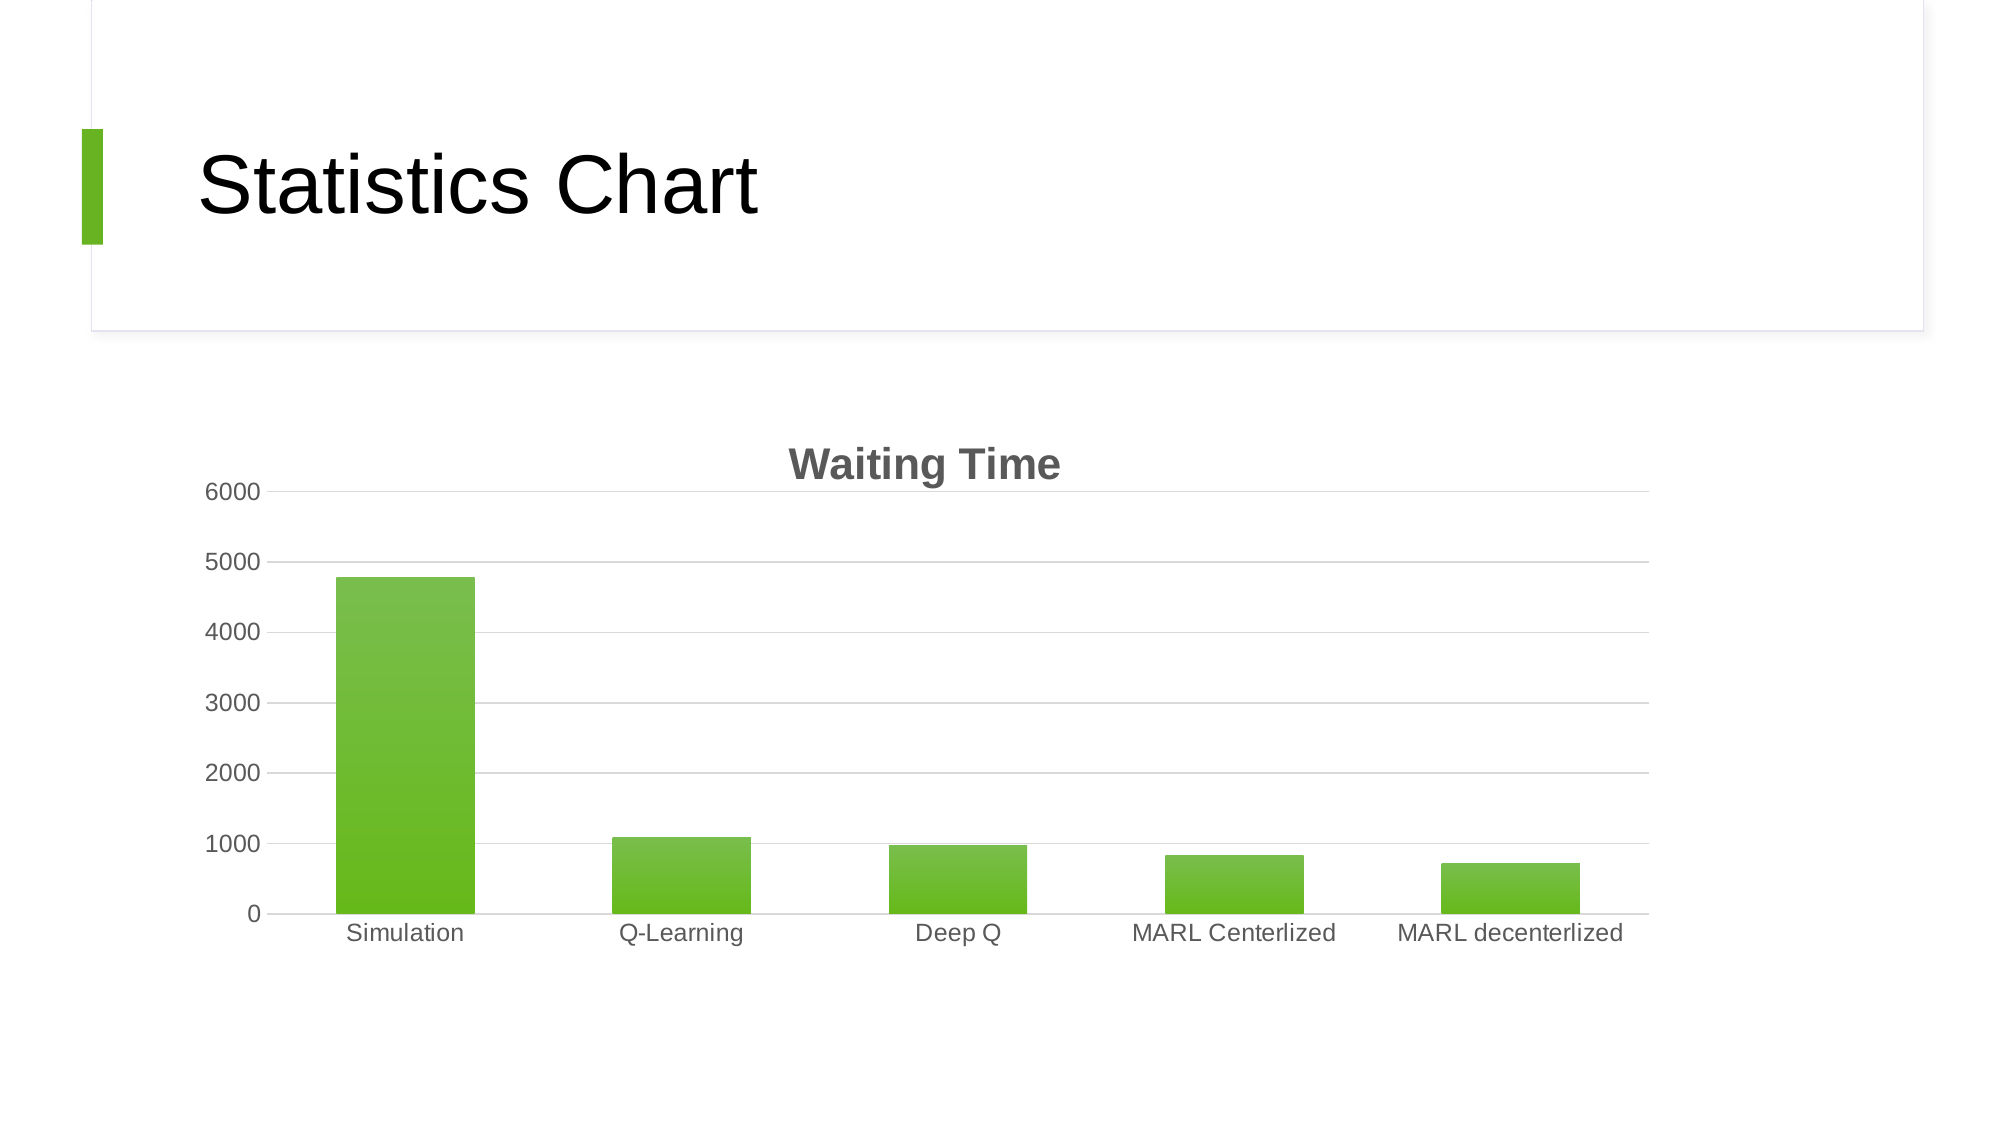

# Statistics Chart

### Chart: Waiting Time

| Category | Waiting Time |
|---|---|
| Simulation | 4773.45 |
| Q-Learning | 1085.47 |
| Deep Q | 974.23 |
| MARL Centerlized | 832.91 |
| MARL decenterlized | 721.35 |